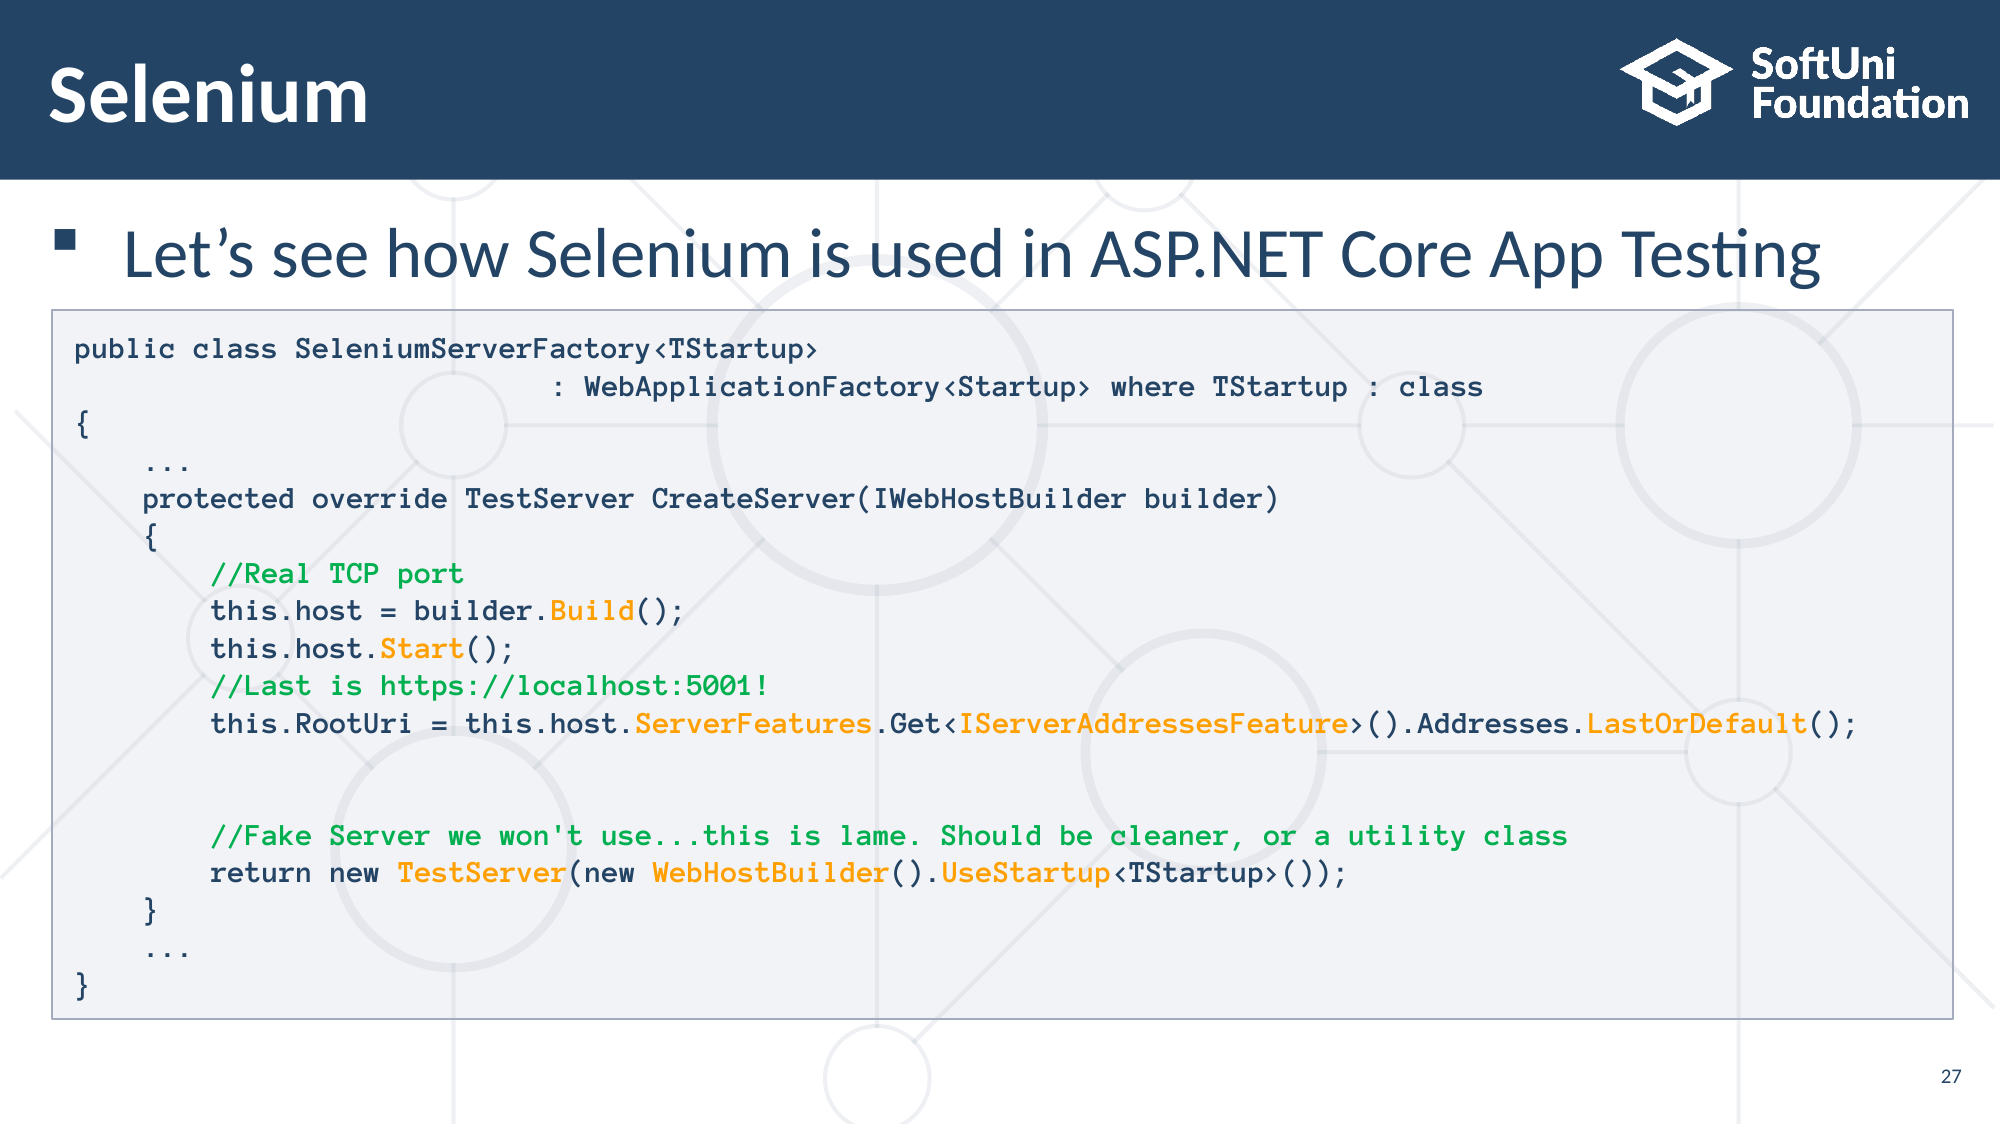

# Selenium
Let’s see how Selenium is used in ASP.NET Core App Testing
public class SeleniumServerFactory<TStartup>
                            : WebApplicationFactory<Startup> where TStartup : class
{
    ...
    protected override TestServer CreateServer(IWebHostBuilder builder)
    {
        //Real TCP port
        this.host = builder.Build();
        this.host.Start();
        //Last is https://localhost:5001!
        this.RootUri = this.host.ServerFeatures.Get<IServerAddressesFeature>().Addresses.LastOrDefault();

        //Fake Server we won't use...this is lame. Should be cleaner, or a utility class
        return new TestServer(new WebHostBuilder().UseStartup<TStartup>());
    }
    ...
}
27